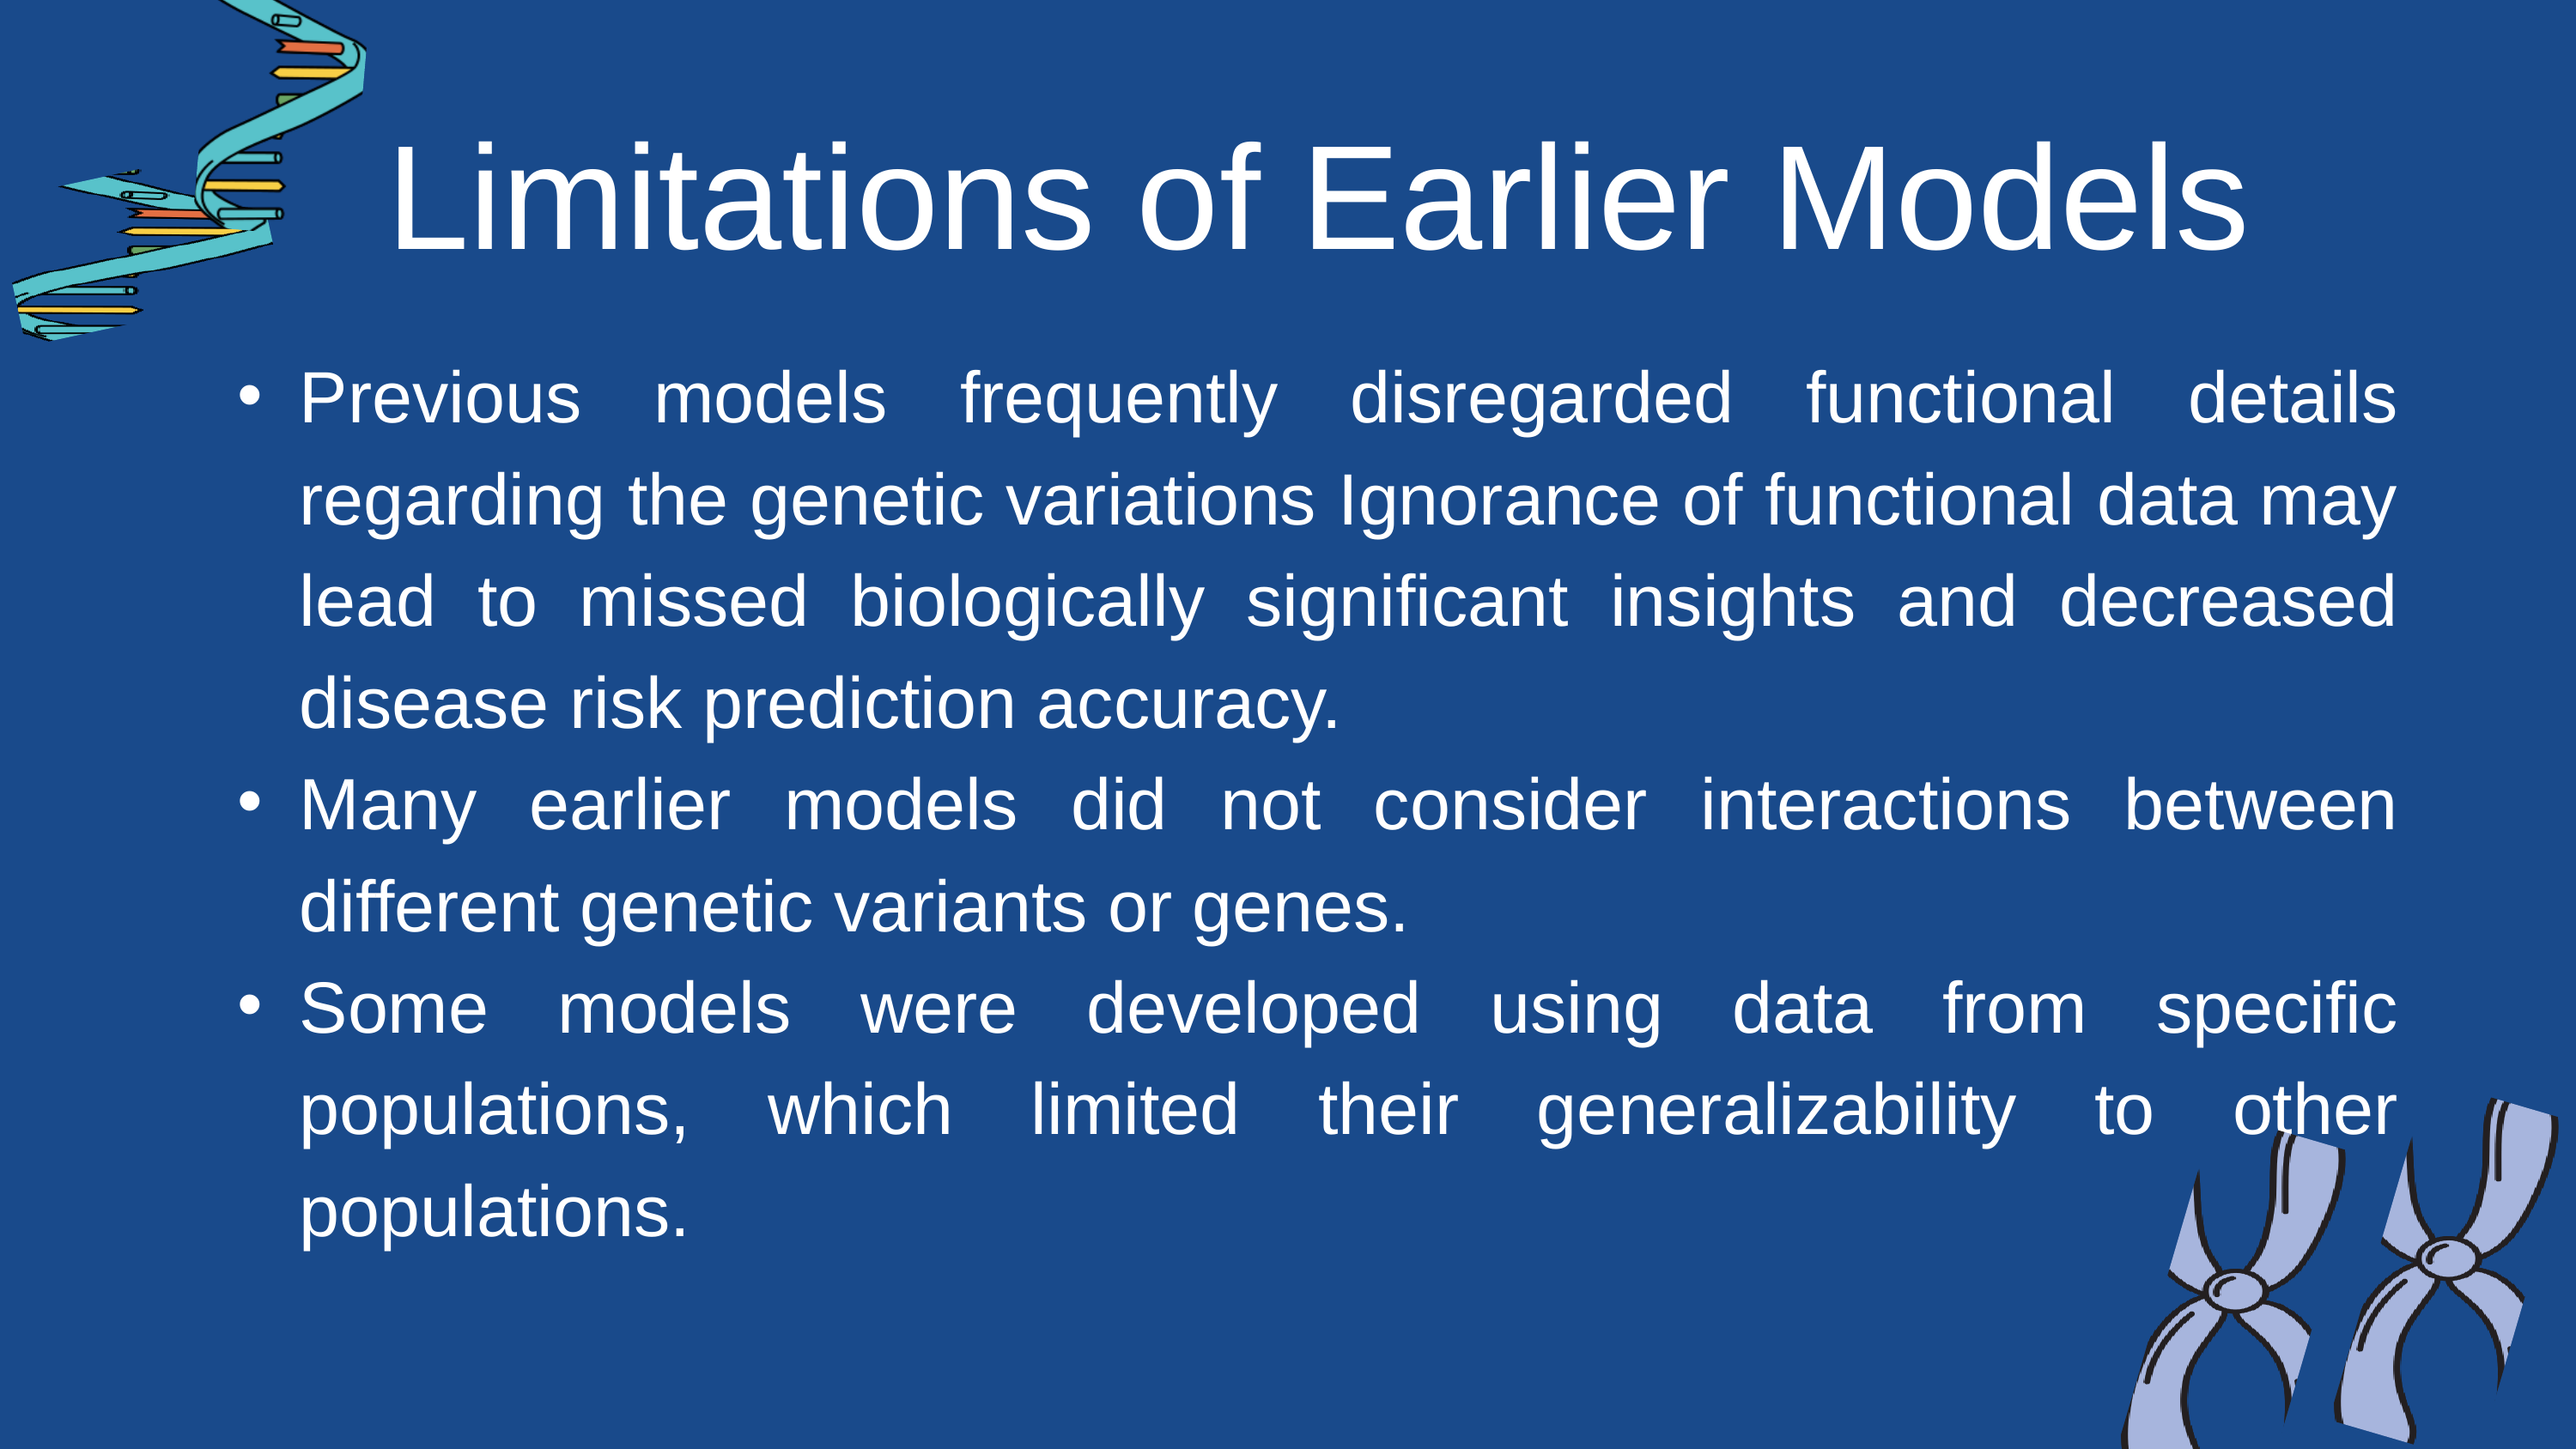

Limitations of Earlier Models

Previous models frequently disregarded functional details regarding the genetic variations Ignorance of functional data may lead to missed biologically significant insights and decreased disease risk prediction accuracy.
Many earlier models did not consider interactions between different genetic variants or genes.
Some models were developed using data from specific populations, which limited their generalizability to other populations.